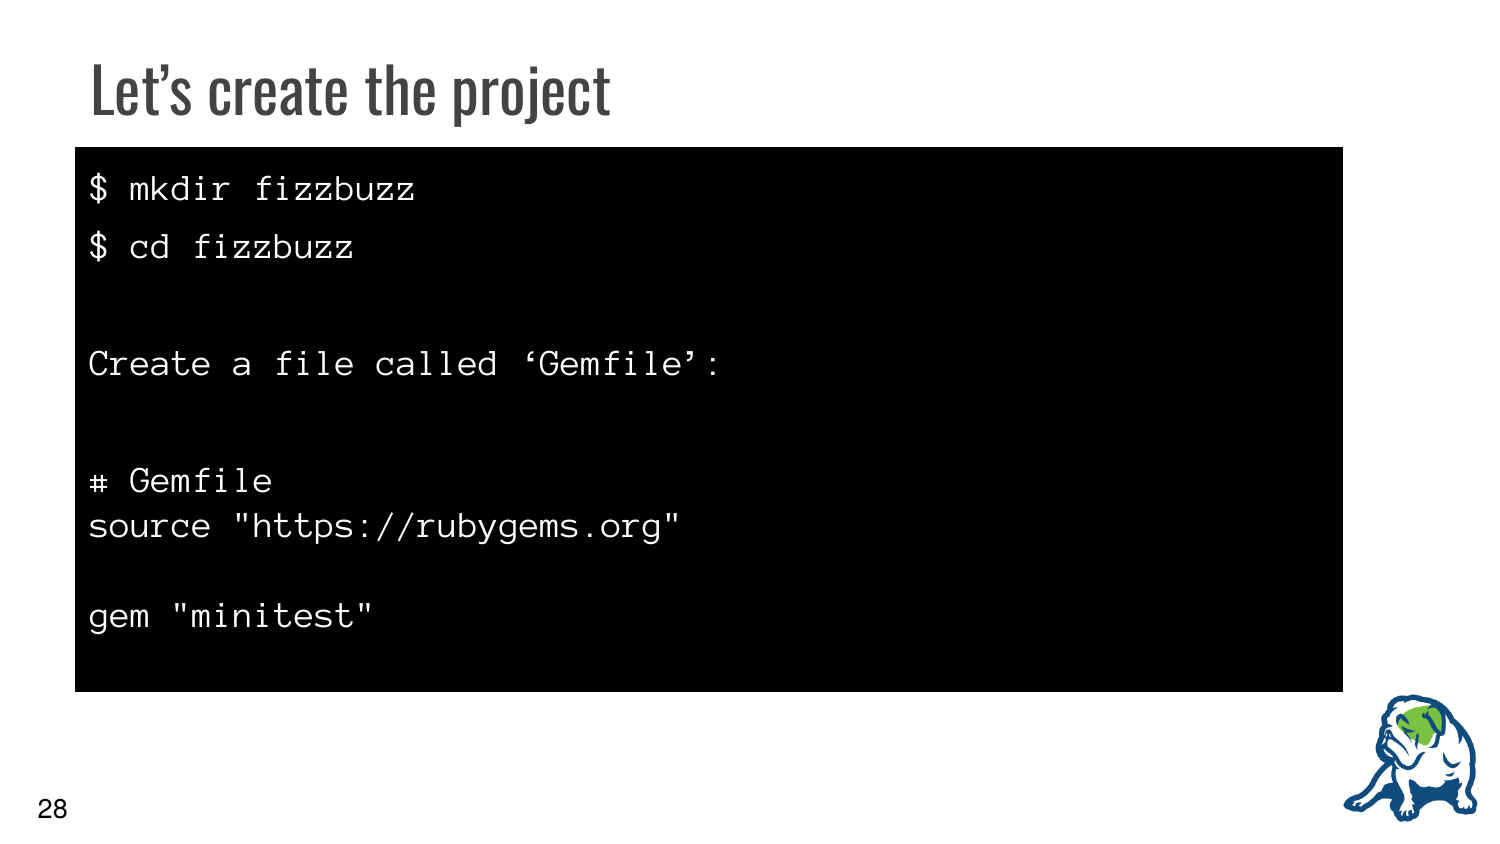

# Let’s create the project
$ mkdir fizzbuzz
$ cd fizzbuzz

Create a file called ‘Gemfile’:

# Gemfile source "https://rubygems.org" gem "minitest"
28